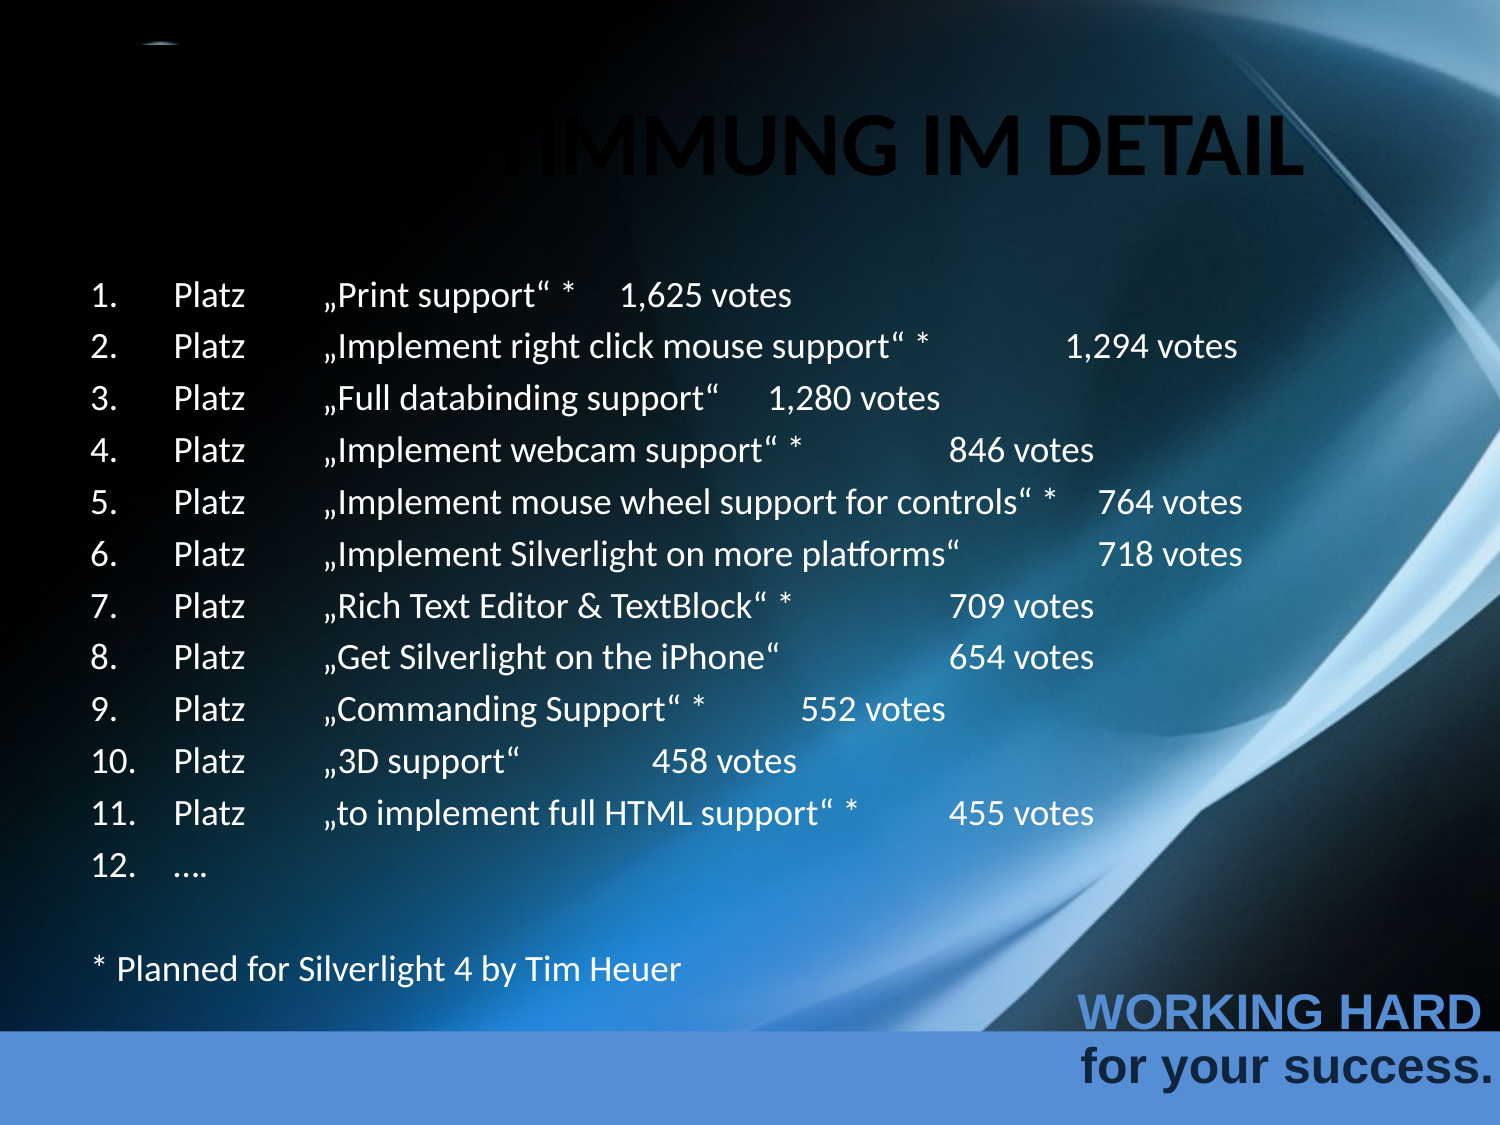

# Die Abstimmung im detail
Platz	„Print support“ *				1,625 votes
Platz	„Implement right click mouse support“ *	1,294 votes
Platz	„Full databinding support“			1,280 votes
Platz	„Implement webcam support“ *		    846 votes
Platz	„Implement mouse wheel support for controls“ *	    764 votes
Platz	„Implement Silverlight on more platforms“	    718 votes
Platz	„Rich Text Editor & TextBlock“ *		    709 votes
Platz	„Get Silverlight on the iPhone“		    654 votes
Platz	„Commanding Support“ *			    552 votes
Platz	„3D support“				    458 votes
Platz	„to implement full HTML support“ *		    455 votes
….

* Planned for Silverlight 4 by Tim Heuer